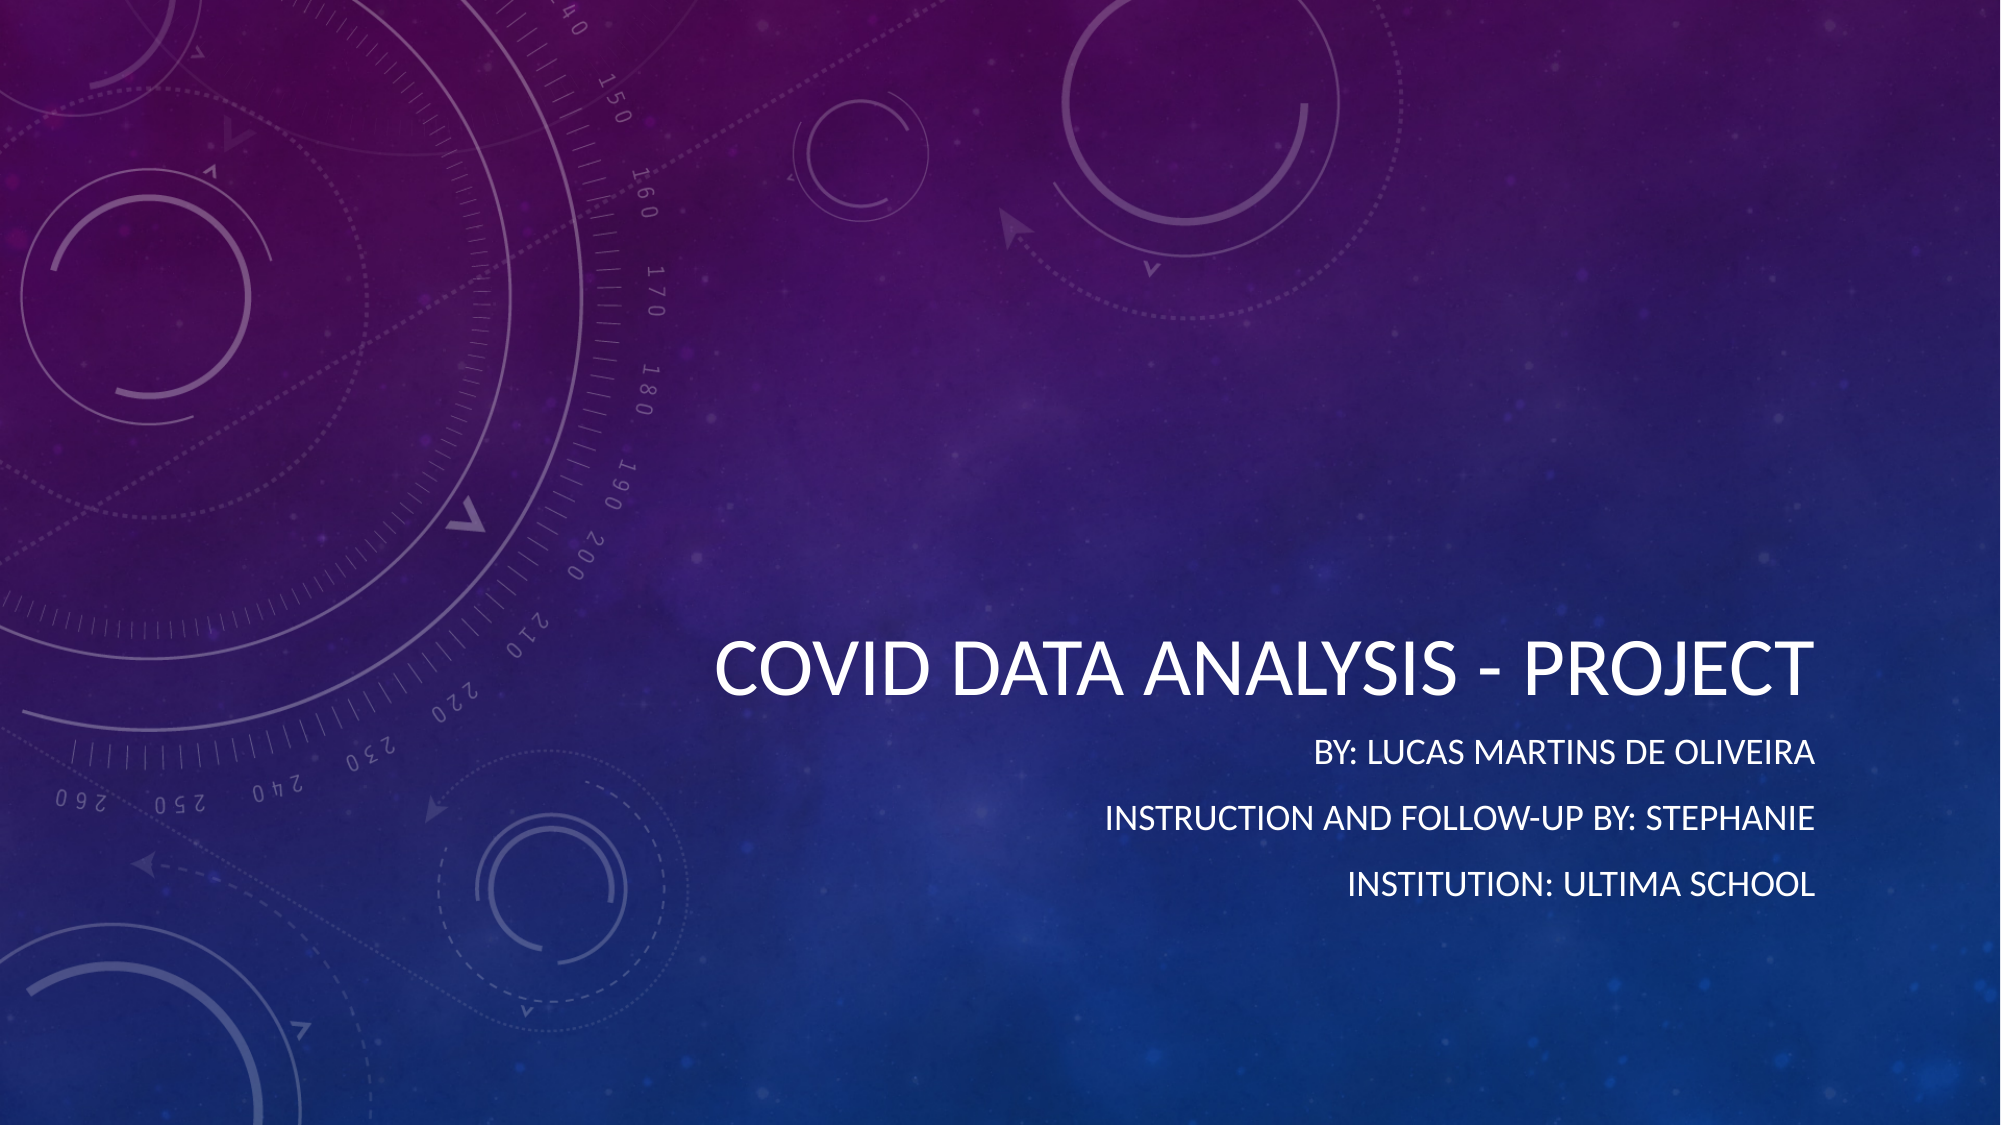

# Covid Data Analysis - Project
by: Lucas martins de Oliveira
Instruction and follow-up by: Stephanie
Institution: Ultima School